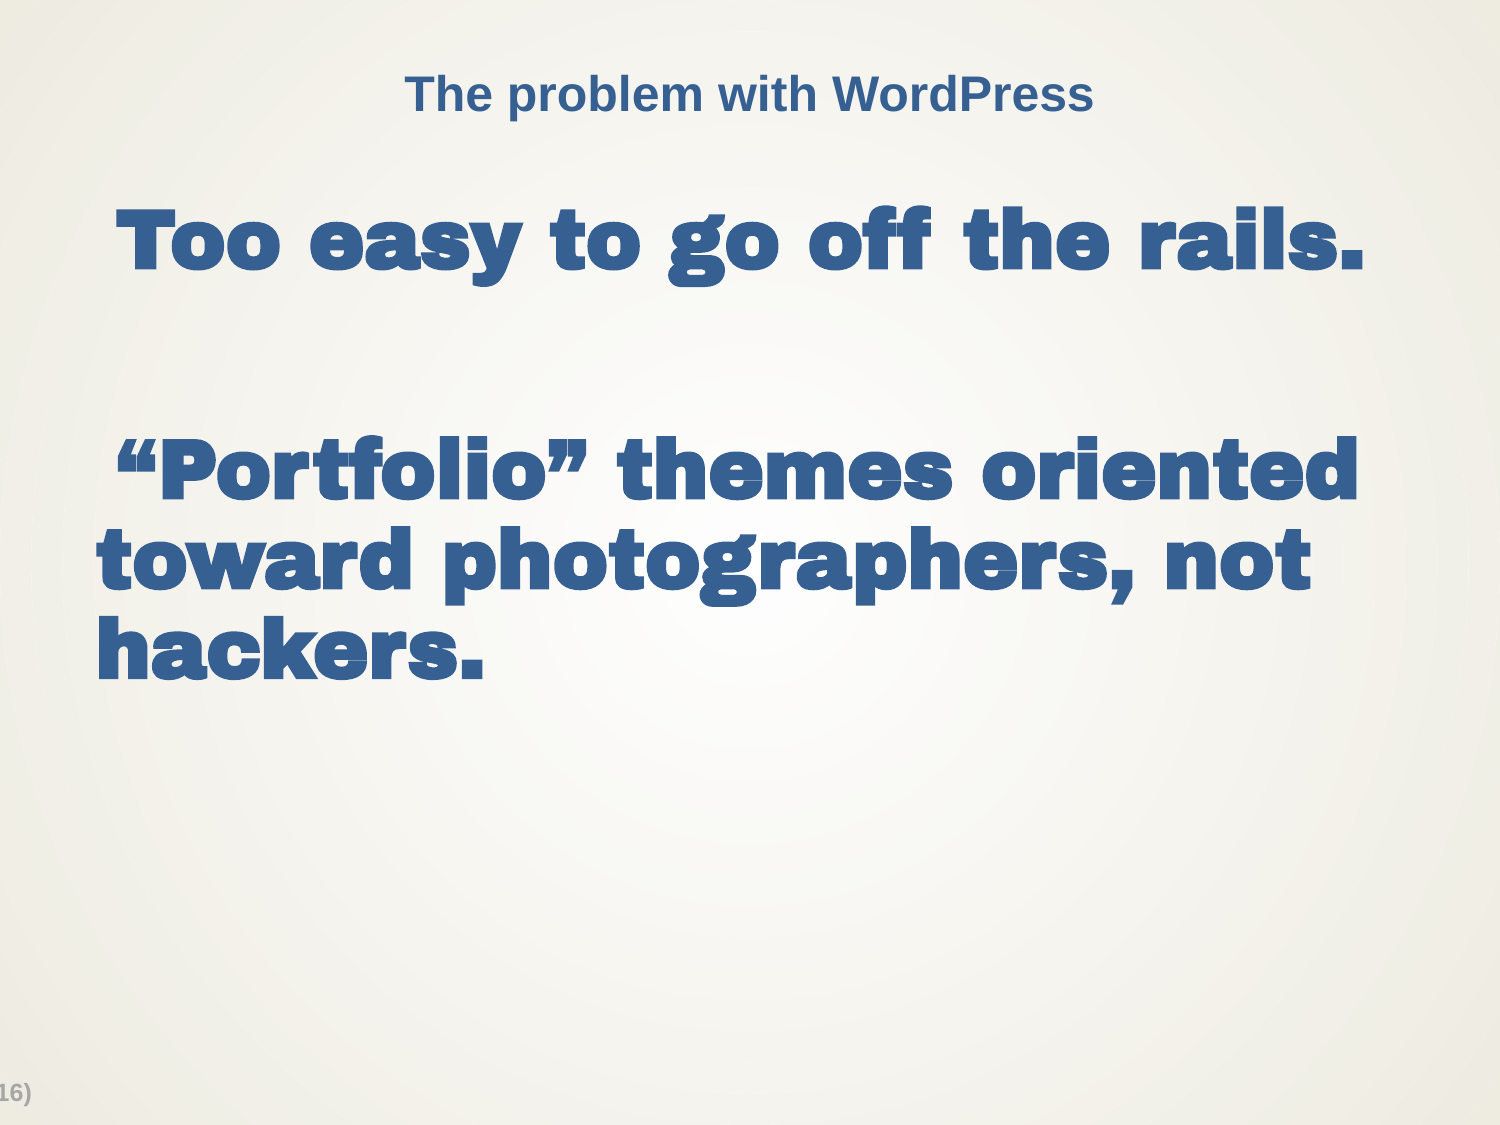

# The problem with WordPress
Too easy to go off the rails.

“Portfolio” themes oriented toward photographers, not hackers.